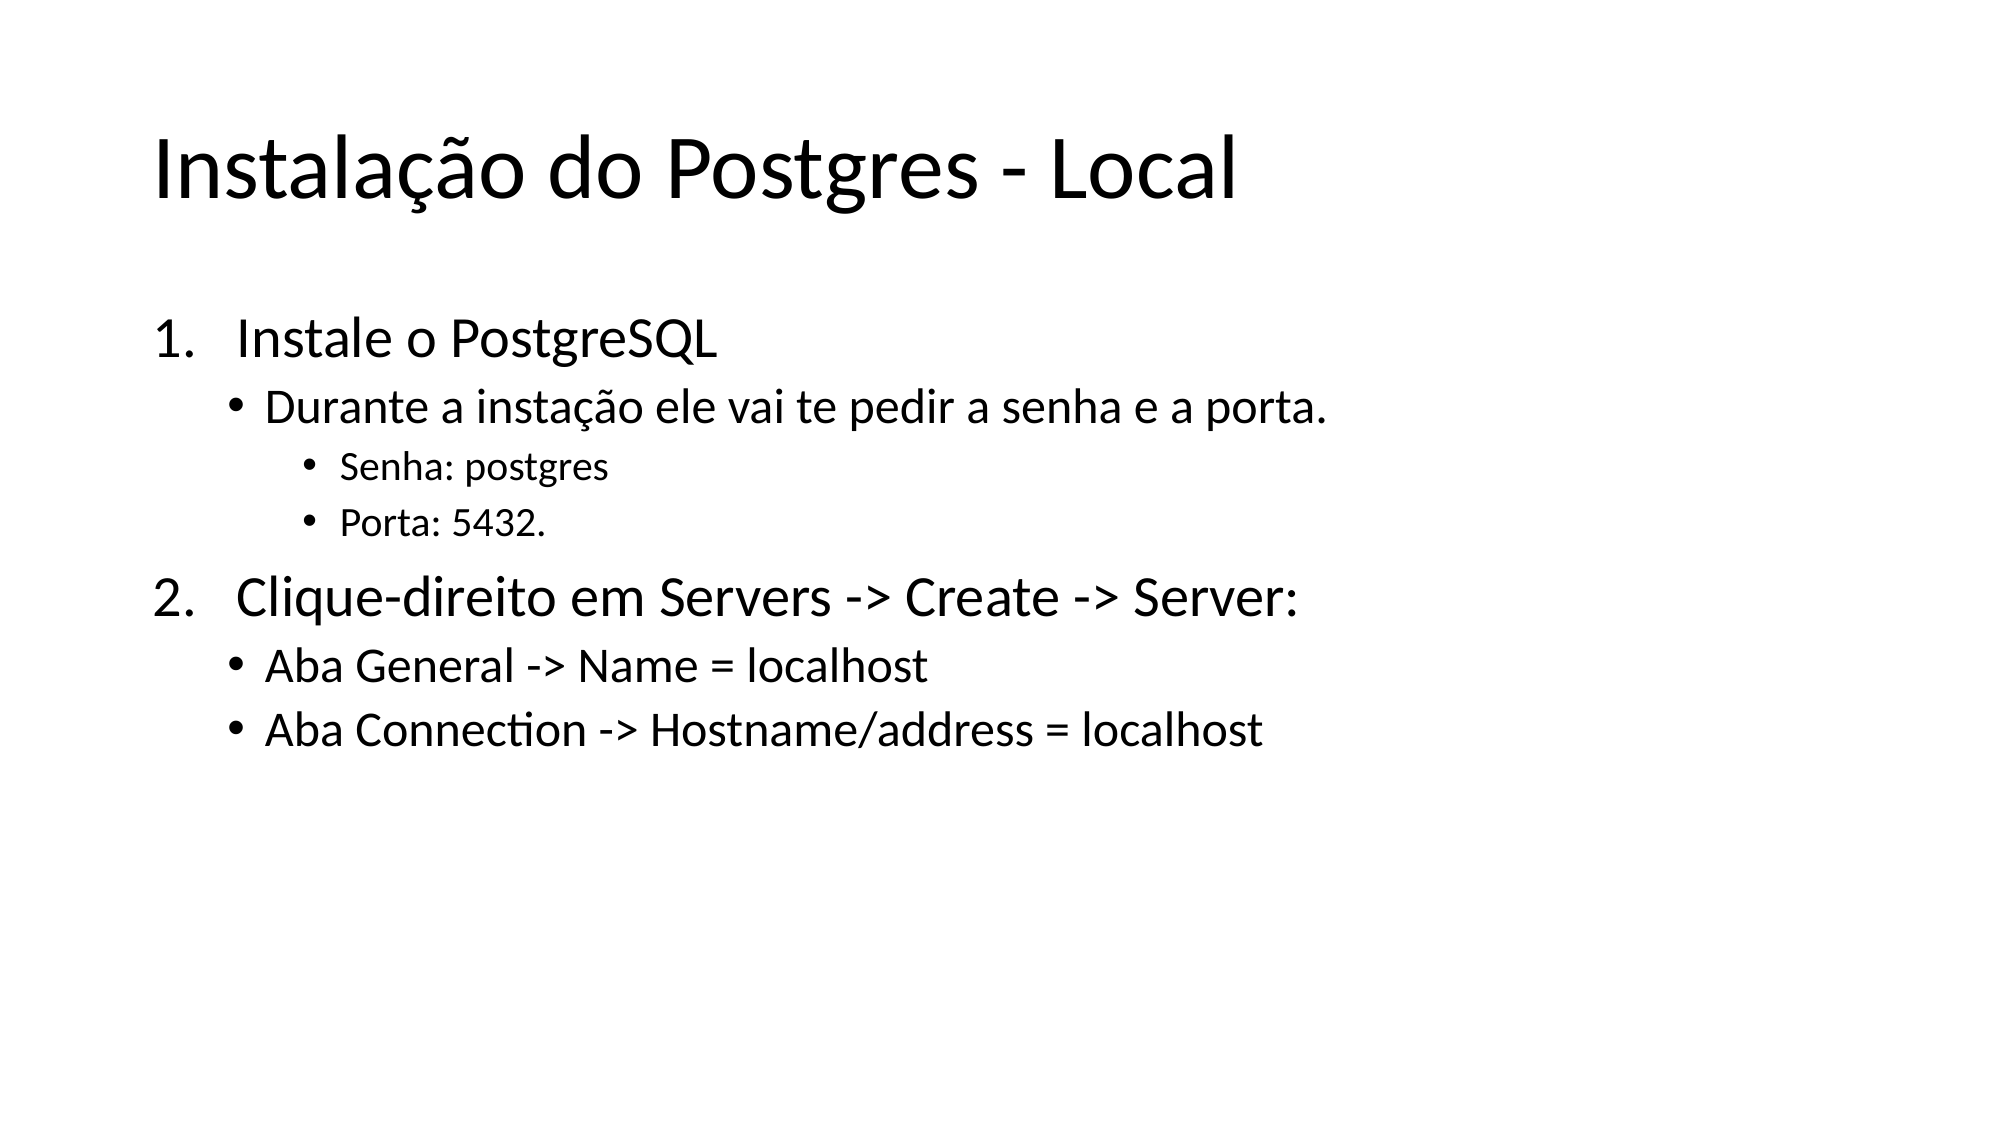

# Instalação do Postgres - Local
Instale o PostgreSQL
Durante a instação ele vai te pedir a senha e a porta.
Senha: postgres
Porta: 5432.
Clique-direito em Servers -> Create -> Server:
Aba General -> Name = localhost
Aba Connection -> Hostname/address = localhost